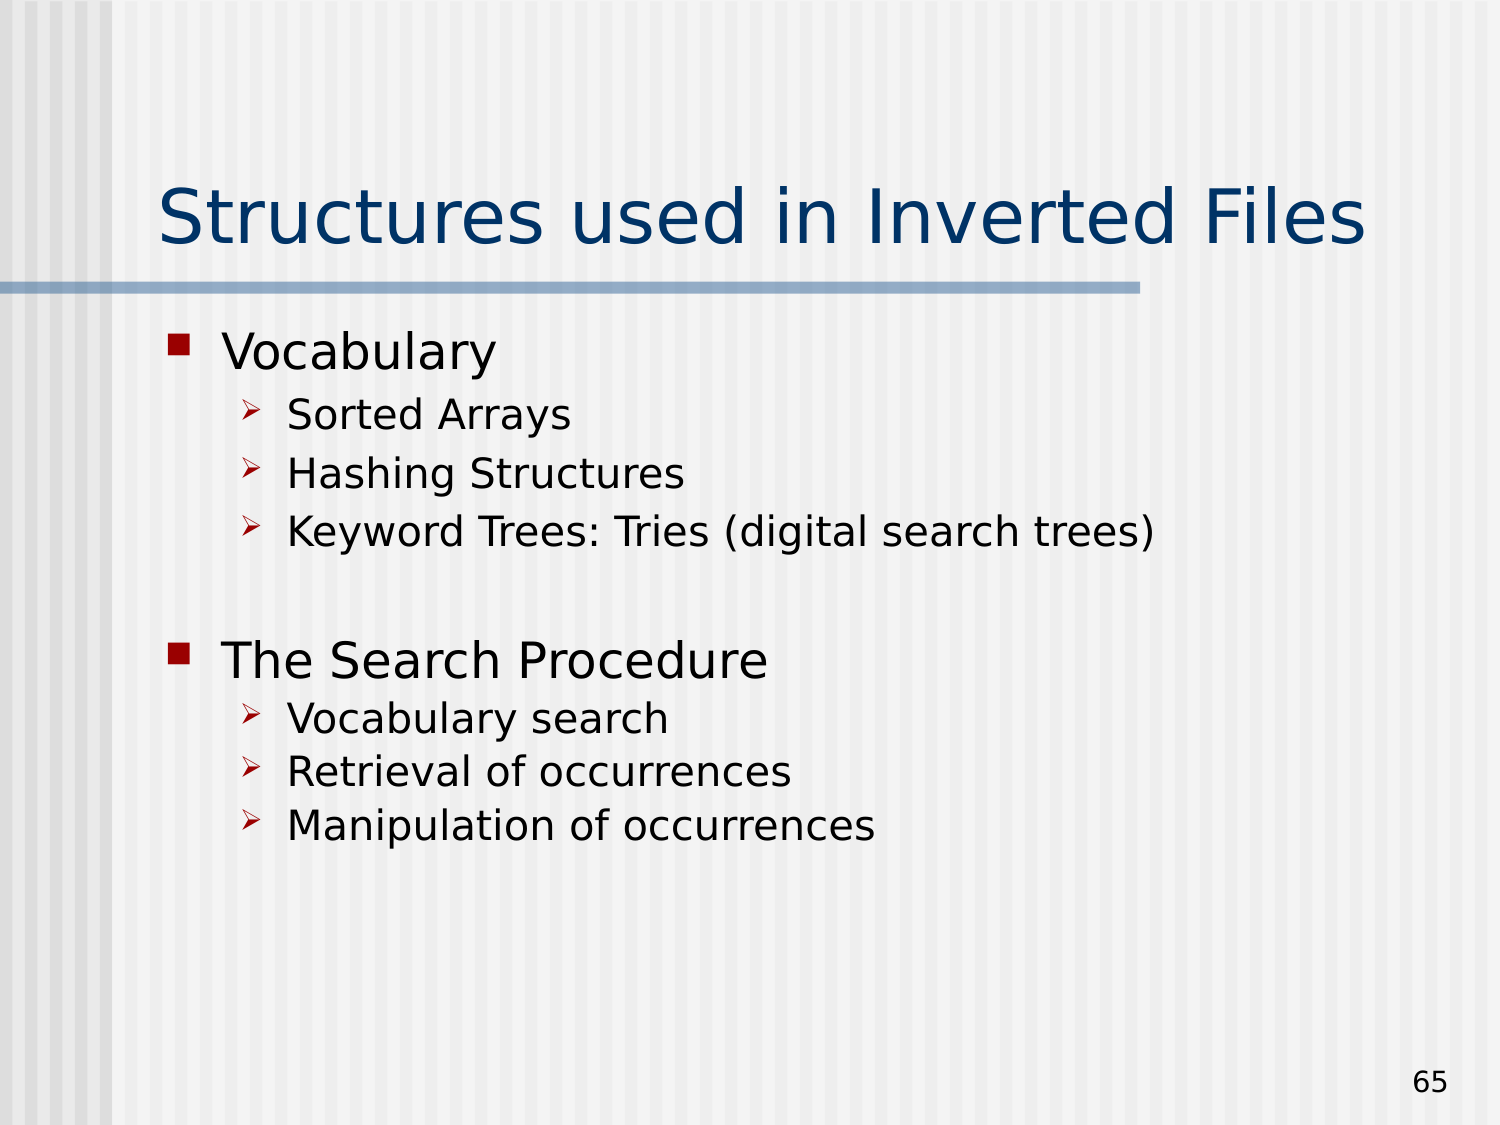

# Structures used in Inverted Files
Vocabulary
Sorted Arrays
Hashing Structures
Keyword Trees: Tries (digital search trees)

The Search Procedure
Vocabulary search
Retrieval of occurrences
Manipulation of occurrences

65